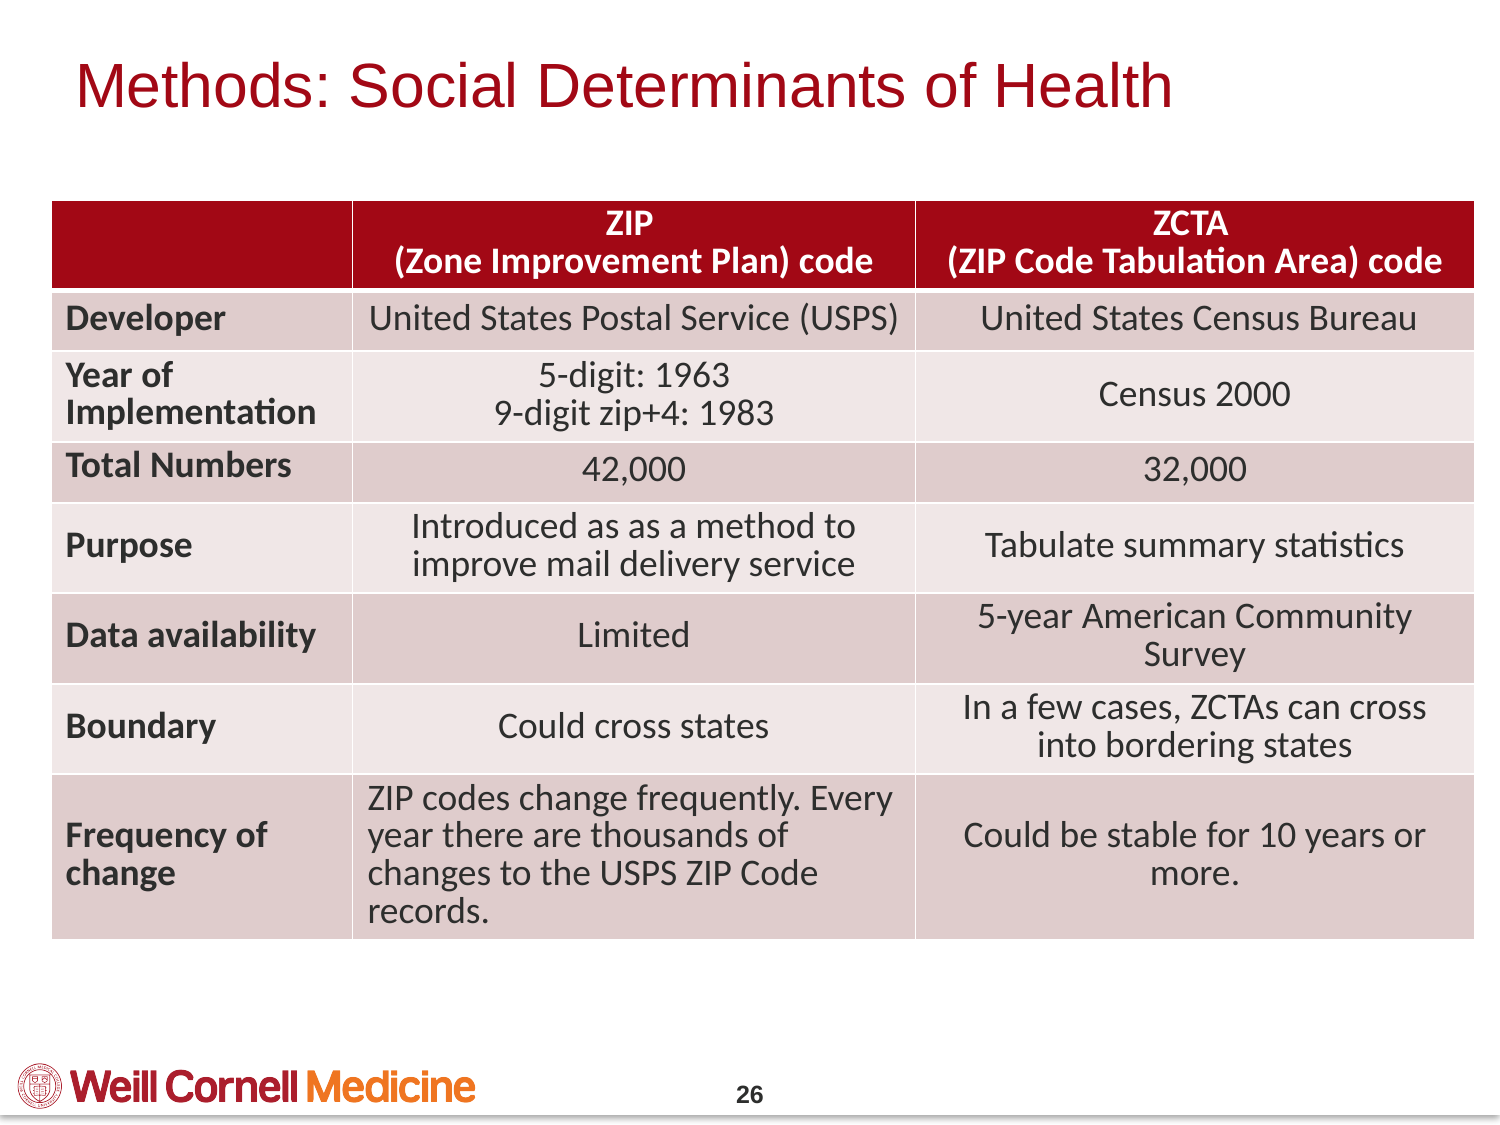

# Methods: Social Determinants of Health
|  | ZIP (Zone Improvement Plan) code | ZCTA (ZIP Code Tabulation Area) code |
| --- | --- | --- |
| Developer | United States Postal Service (USPS) | United States Census Bureau |
| Year of Implementation | 5-digit: 1963 9-digit zip+4: 1983 | Census 2000 |
| Total Numbers | 42,000 | 32,000 |
| Purpose | Introduced as as a method to improve mail delivery service | Tabulate summary statistics |
| Data availability | Limited | 5-year American Community Survey |
| Boundary | Could cross states | In a few cases, ZCTAs can cross into bordering states |
| Frequency of change | ZIP codes change frequently. Every year there are thousands of changes to the USPS ZIP Code records. | Could be stable for 10 years or more. |